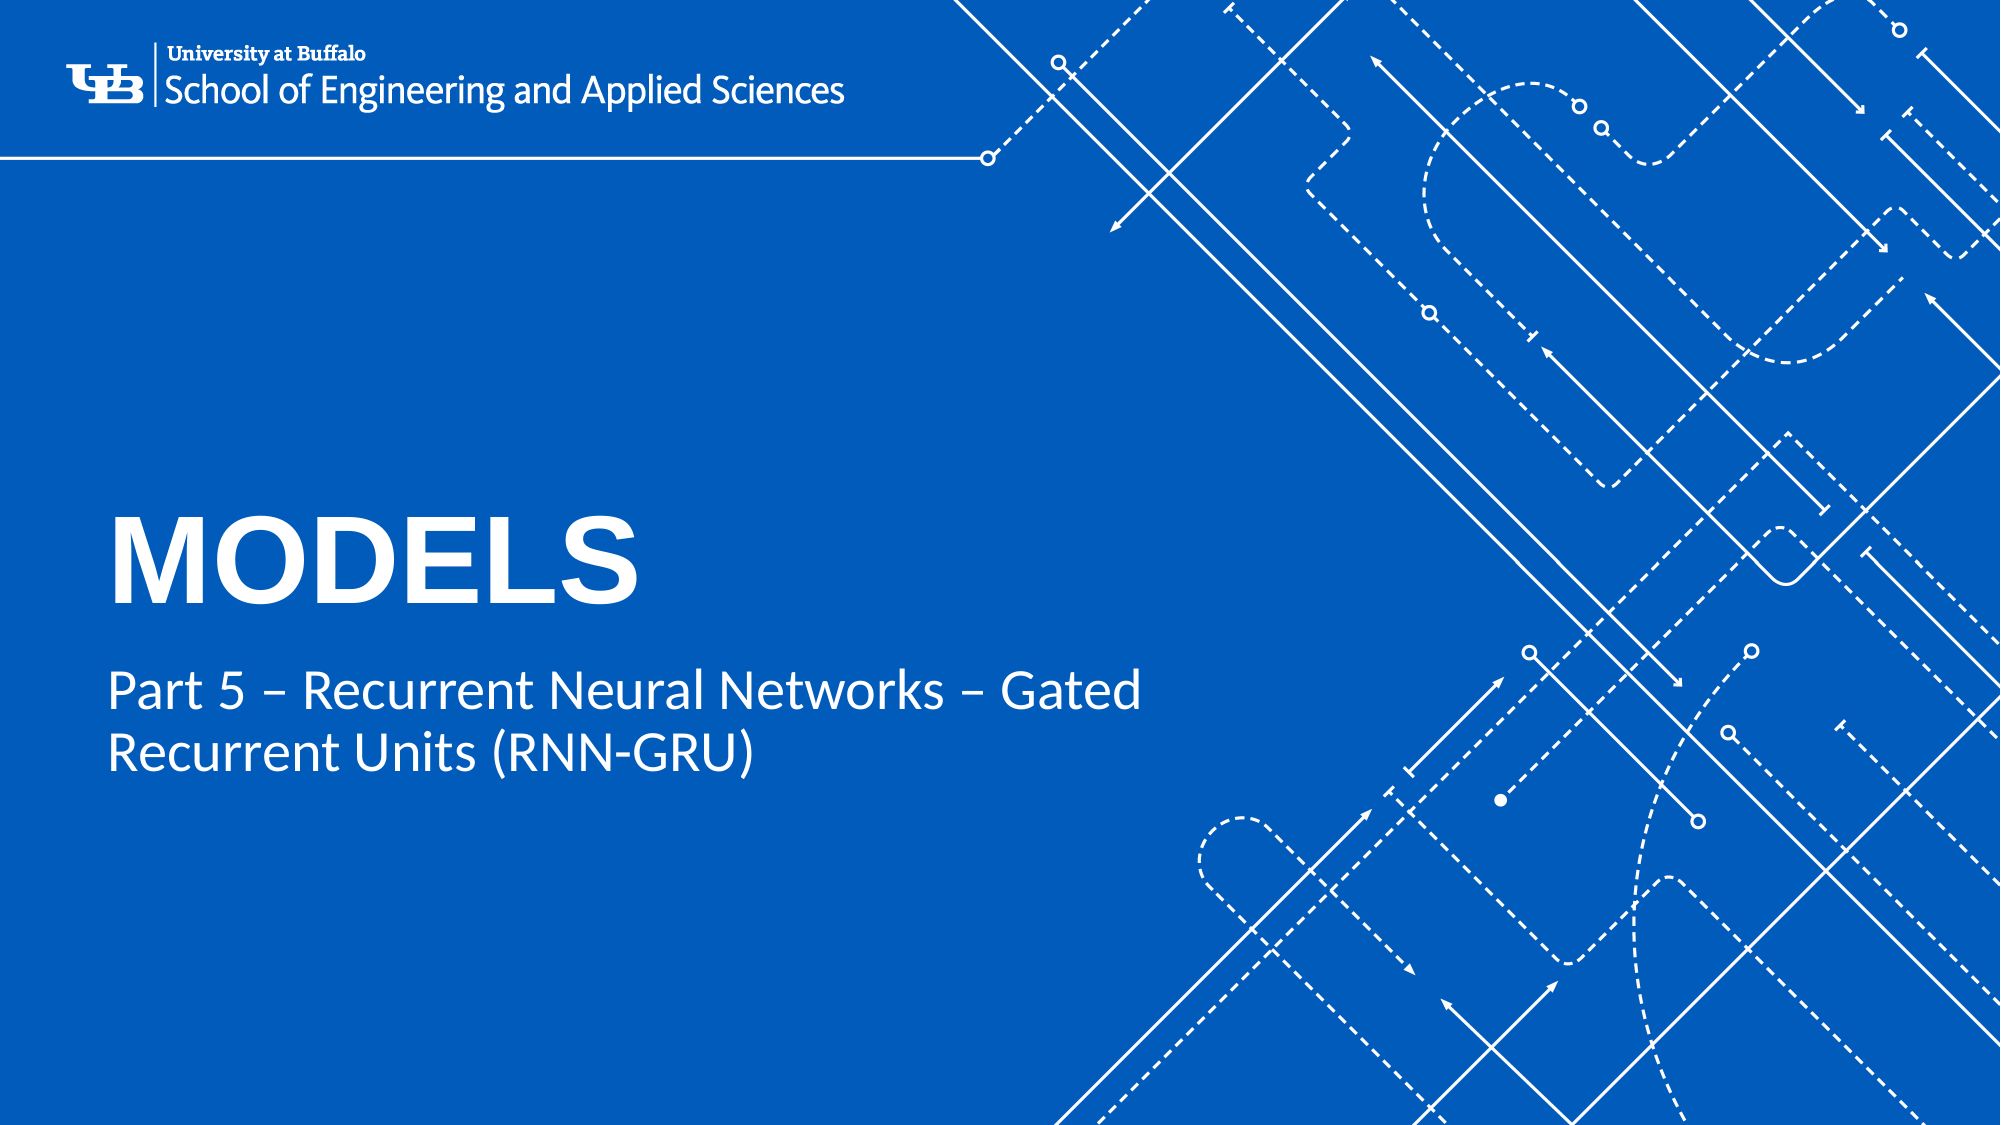

# Models
Part 5 – Recurrent Neural Networks – Gated Recurrent Units (RNN-GRU)